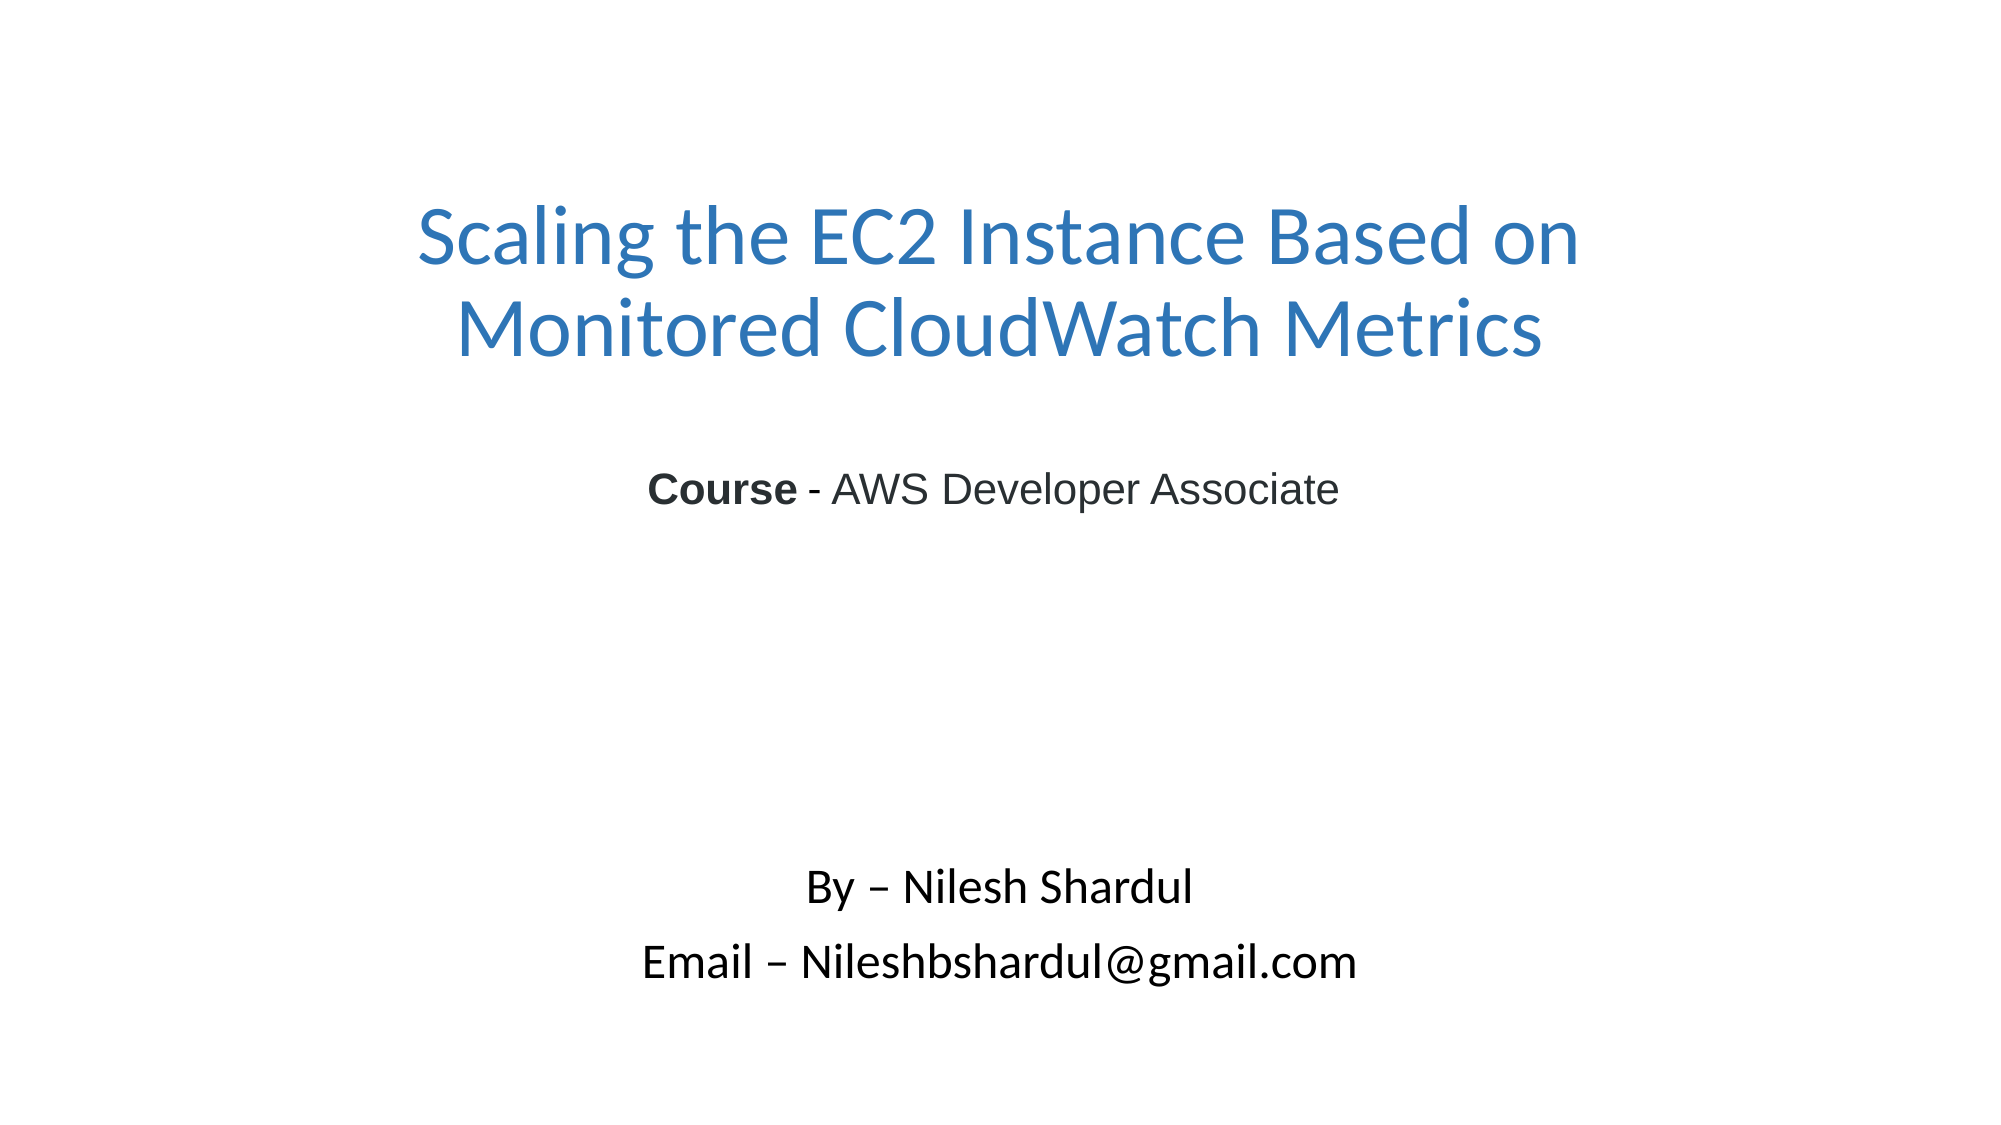

# Scaling the EC2 Instance Based on Monitored CloudWatch Metrics Course - AWS Developer Associate

By – Nilesh Shardul
Email – Nileshbshardul@gmail.com